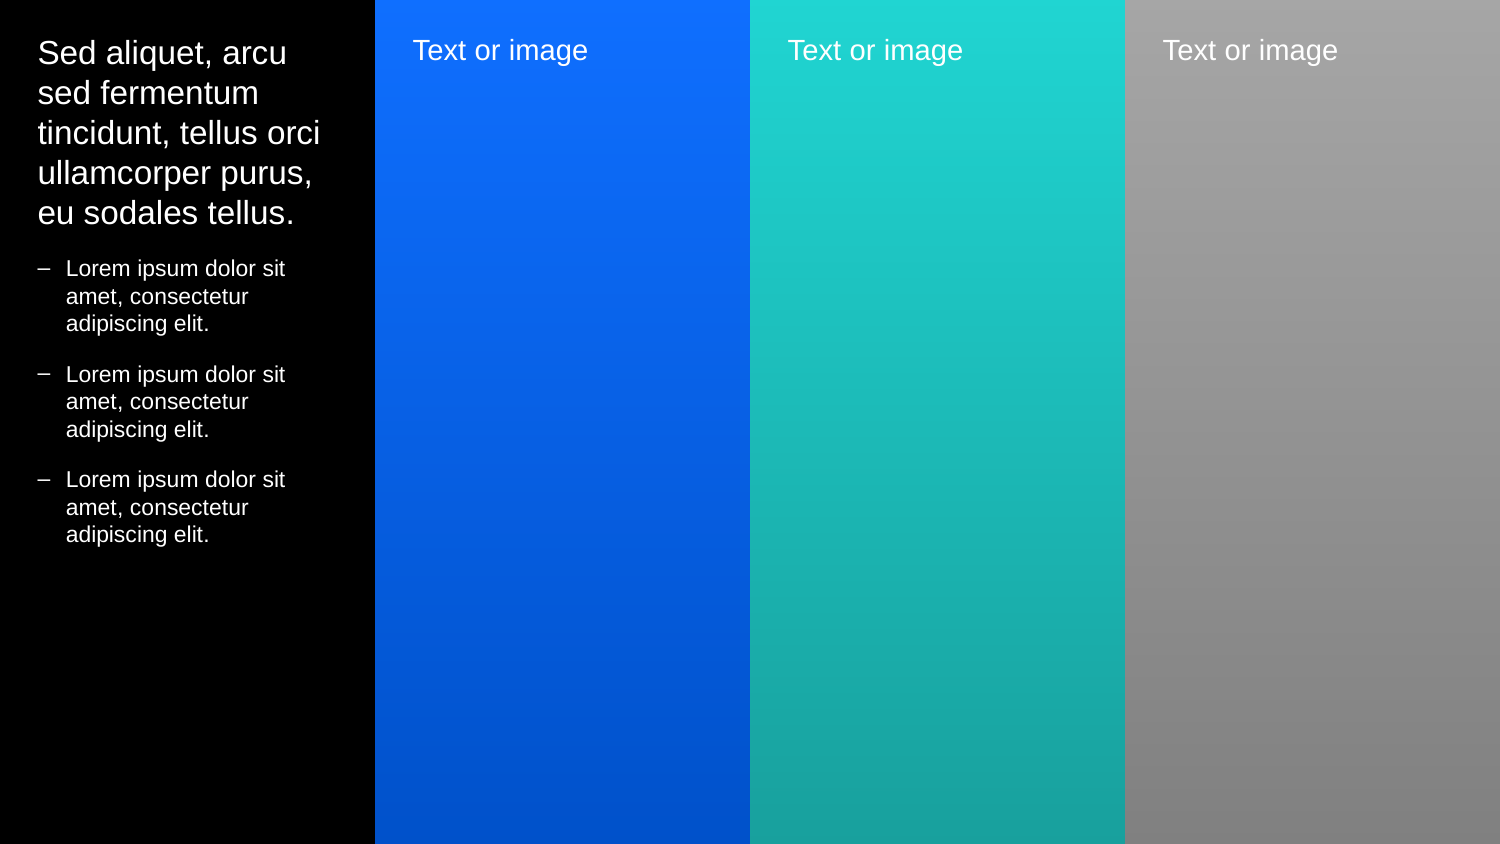

Text or image
Text or image
Text or image
Sed aliquet, arcu sed fermentum tincidunt, tellus orci ullamcorper purus, eu sodales tellus.
Lorem ipsum dolor sit amet, consectetur adipiscing elit.
Lorem ipsum dolor sit amet, consectetur adipiscing elit.
Lorem ipsum dolor sit amet, consectetur adipiscing elit.

IBM Talk‘n‘Labs 2019 – Cloud, Data & A.I.  /  11 de outubro, 2019 / © 2019 IBM Corporation